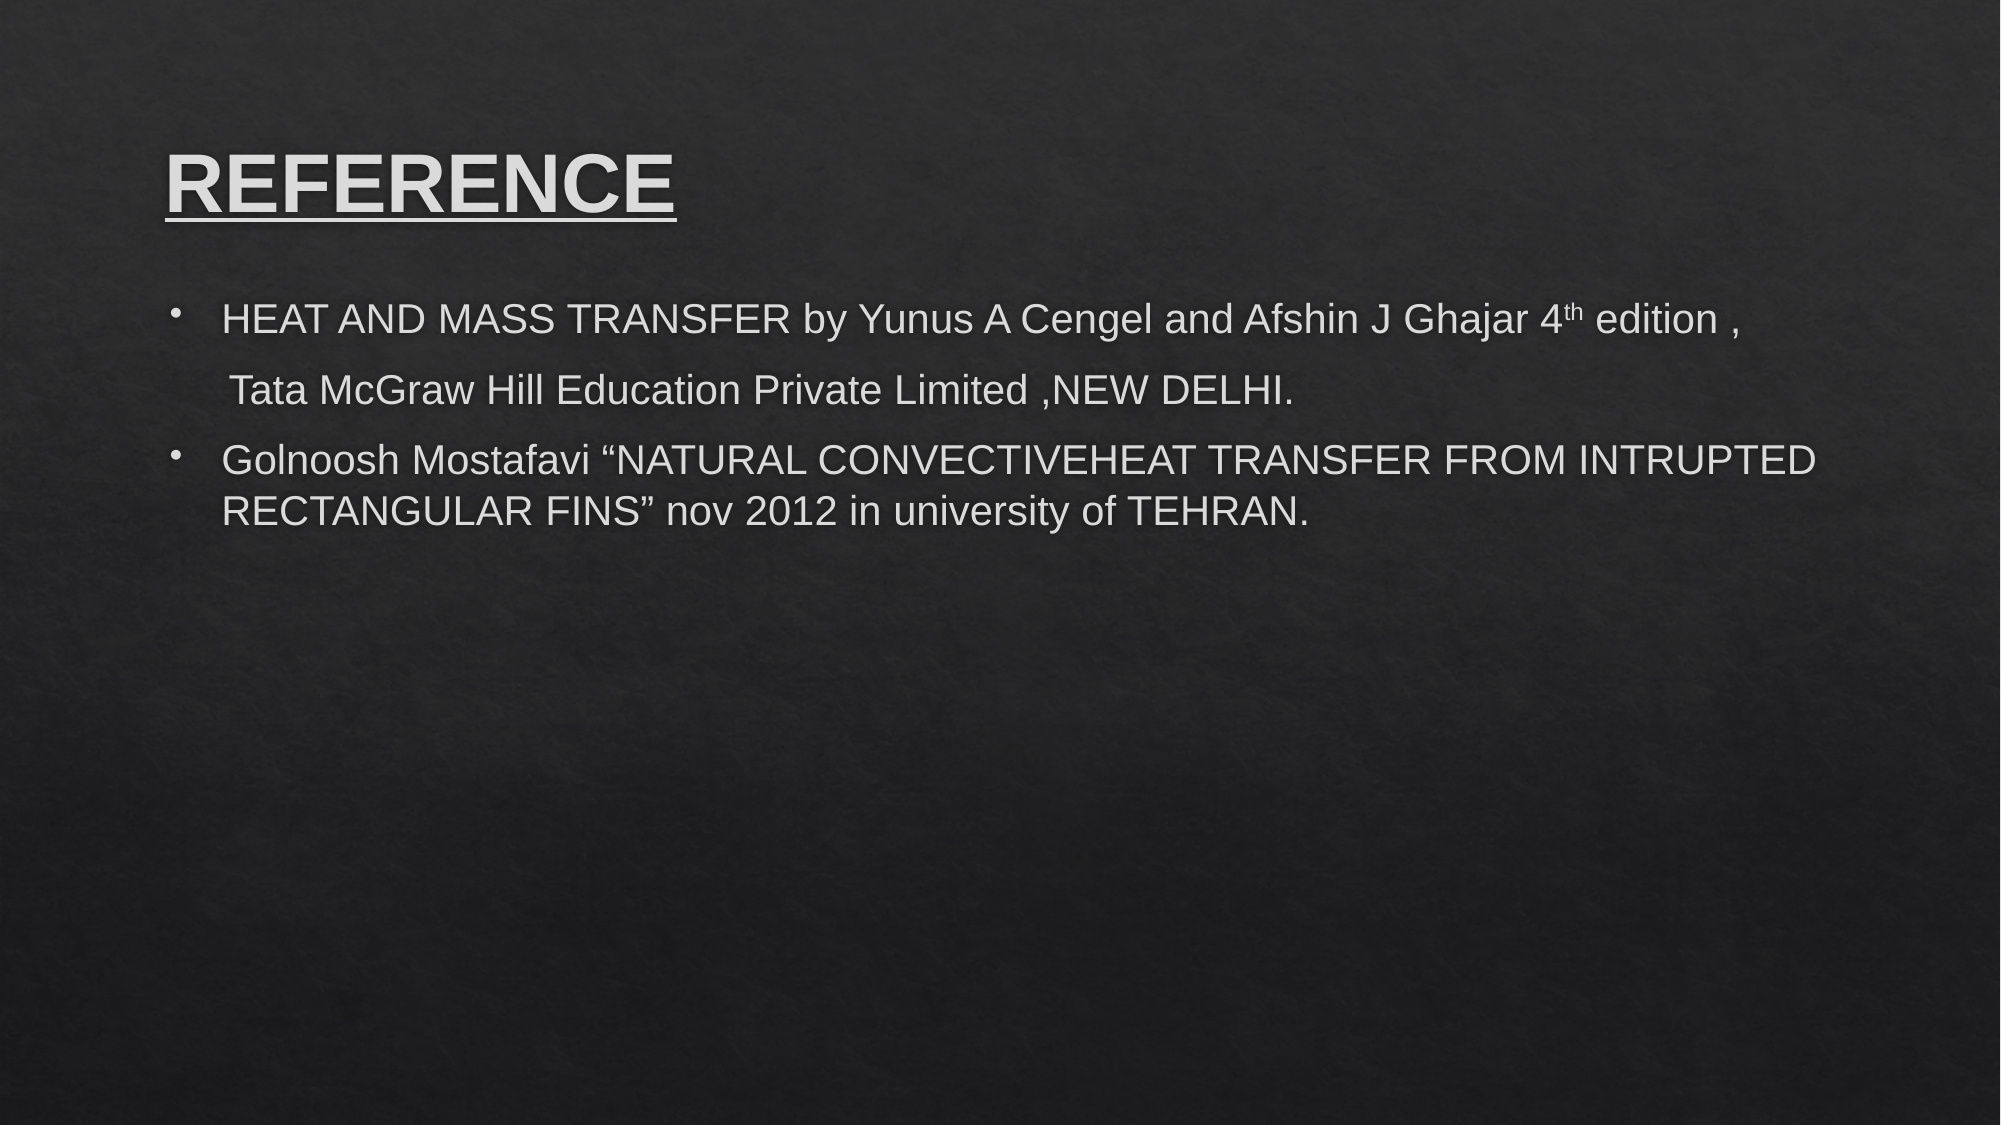

# REFERENCE
HEAT AND MASS TRANSFER by Yunus A Cengel and Afshin J Ghajar 4th edition ,
     Tata McGraw Hill Education Private Limited ,NEW DELHI.
Golnoosh Mostafavi “NATURAL CONVECTIVEHEAT TRANSFER FROM INTRUPTED RECTANGULAR FINS” nov 2012 in university of TEHRAN.